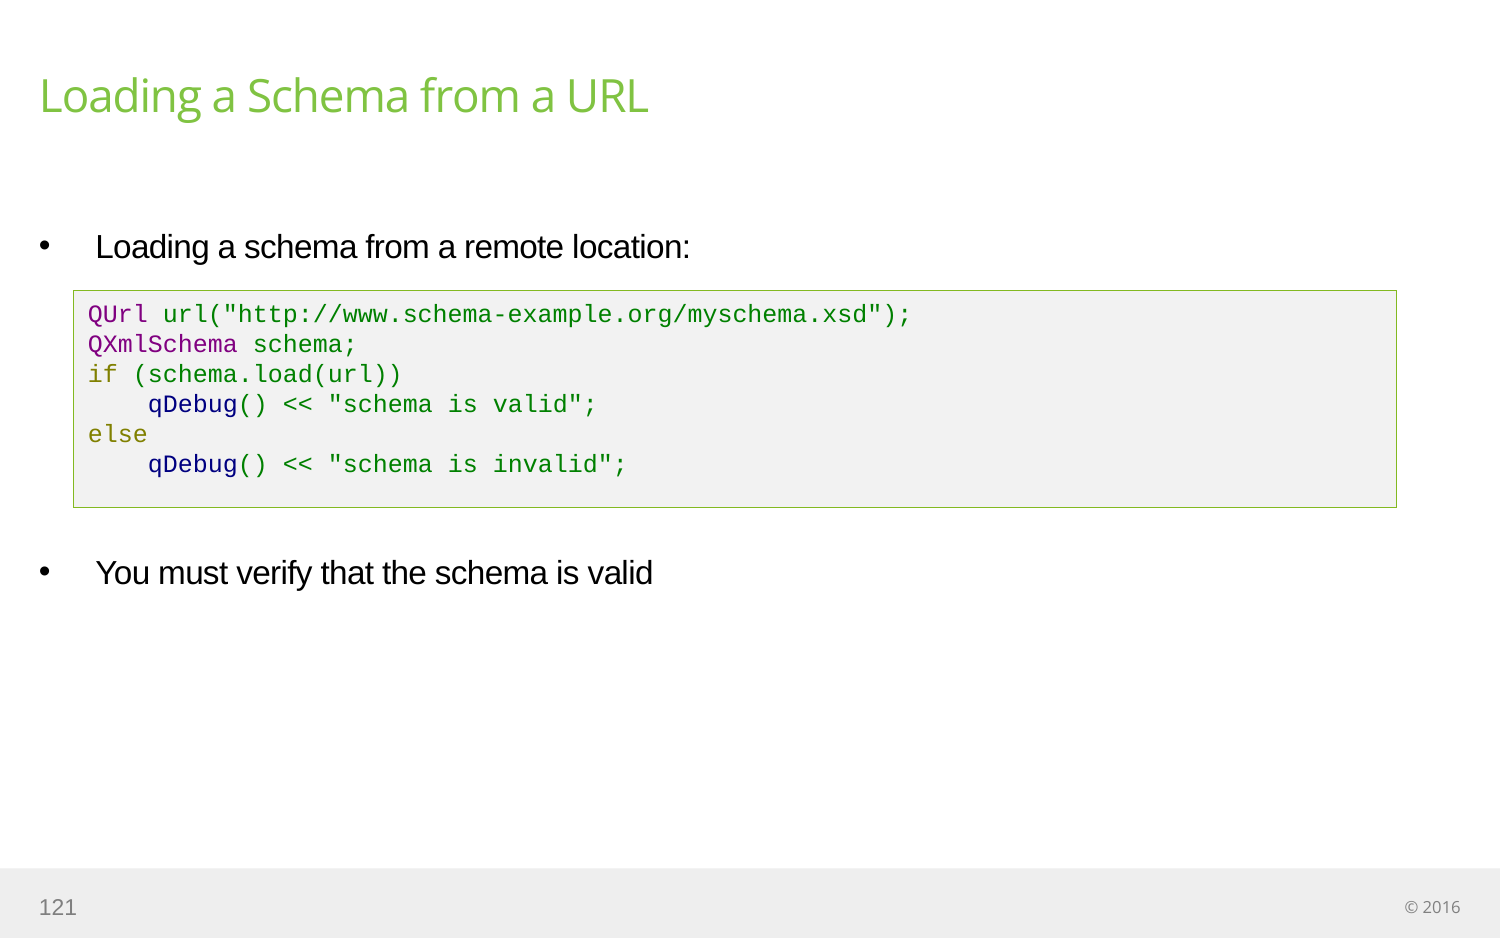

# Loading a Schema from a URL
Loading a schema from a remote location:

You must verify that the schema is valid

QUrl url("http://www.schema-example.org/myschema.xsd");
QXmlSchema schema;
if (schema.load(url))
    qDebug() << "schema is valid";
else
    qDebug() << "schema is invalid";
121
© 2016